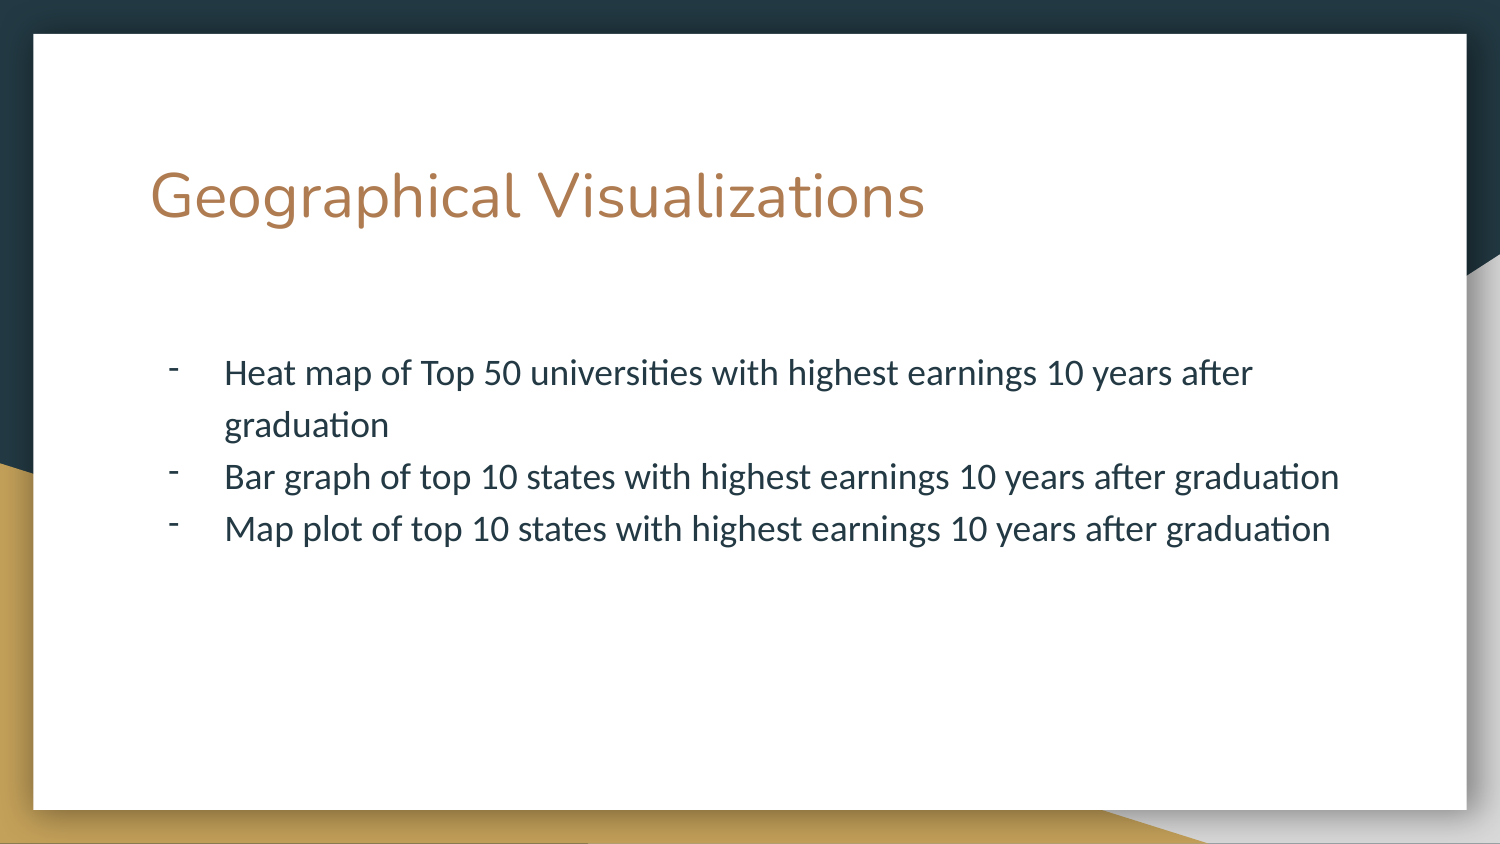

# Geographical Visualizations
Heat map of Top 50 universities with highest earnings 10 years after graduation
Bar graph of top 10 states with highest earnings 10 years after graduation
Map plot of top 10 states with highest earnings 10 years after graduation